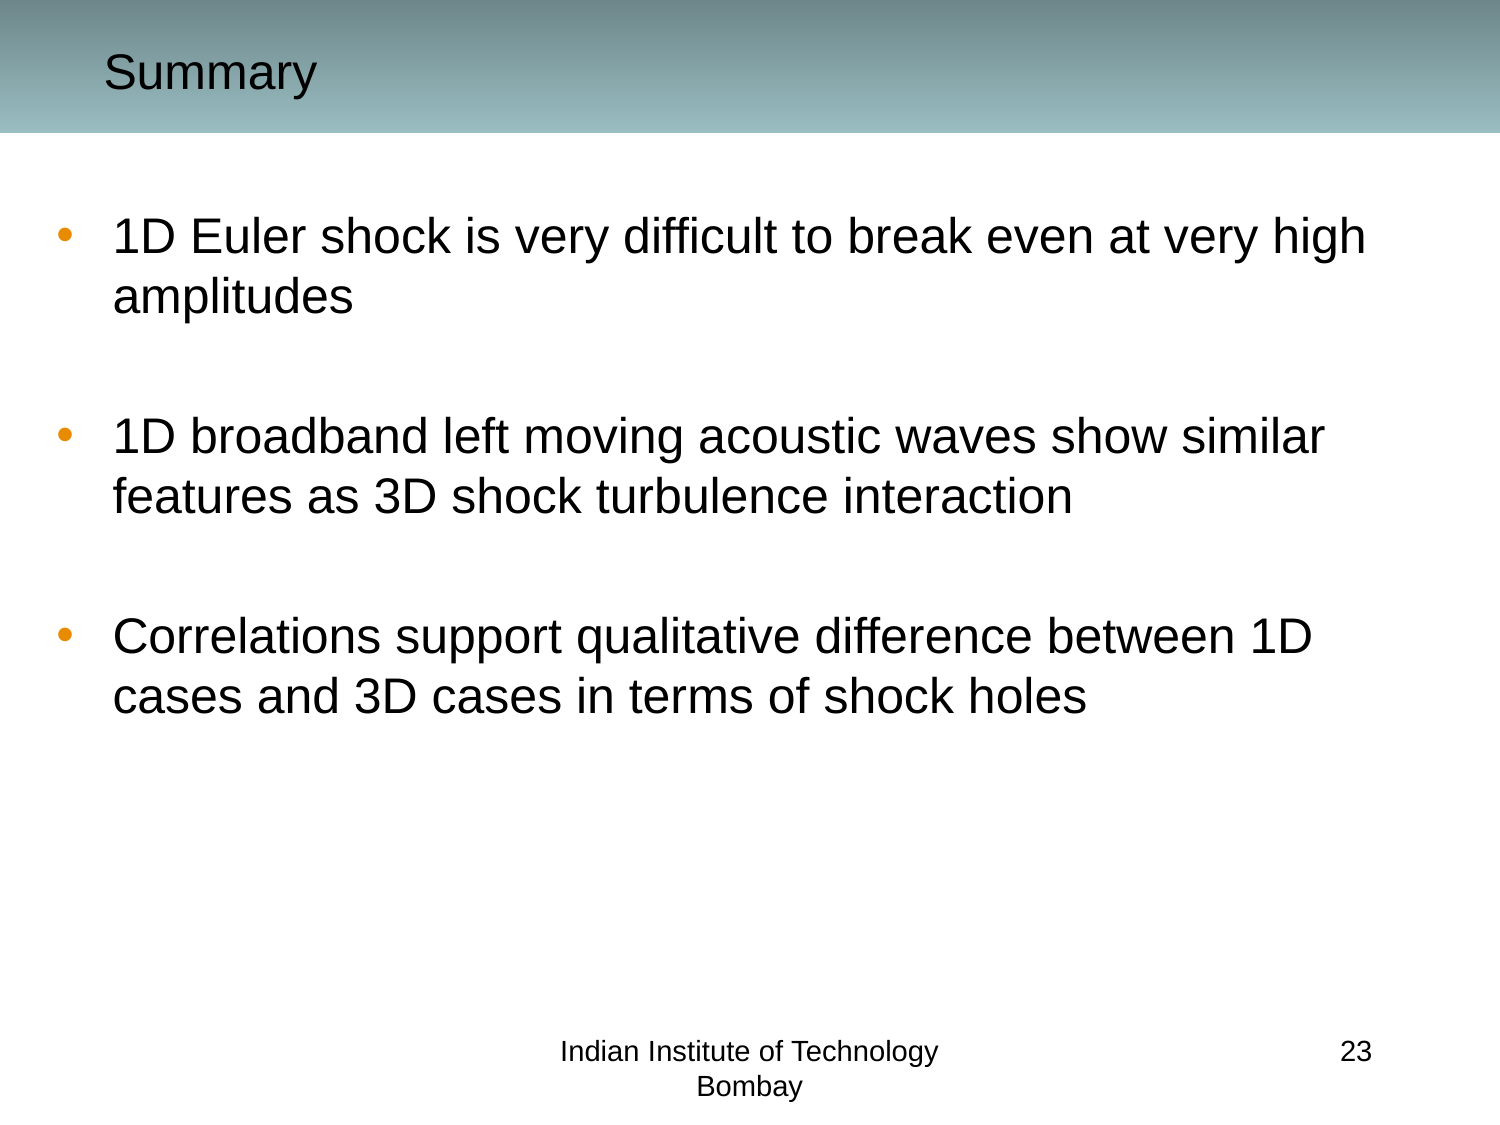

# Summary
1D Euler shock is very difficult to break even at very high amplitudes

1D broadband left moving acoustic waves show similar features as 3D shock turbulence interaction

Correlations support qualitative difference between 1D cases and 3D cases in terms of shock holes
Indian Institute of Technology Bombay
23